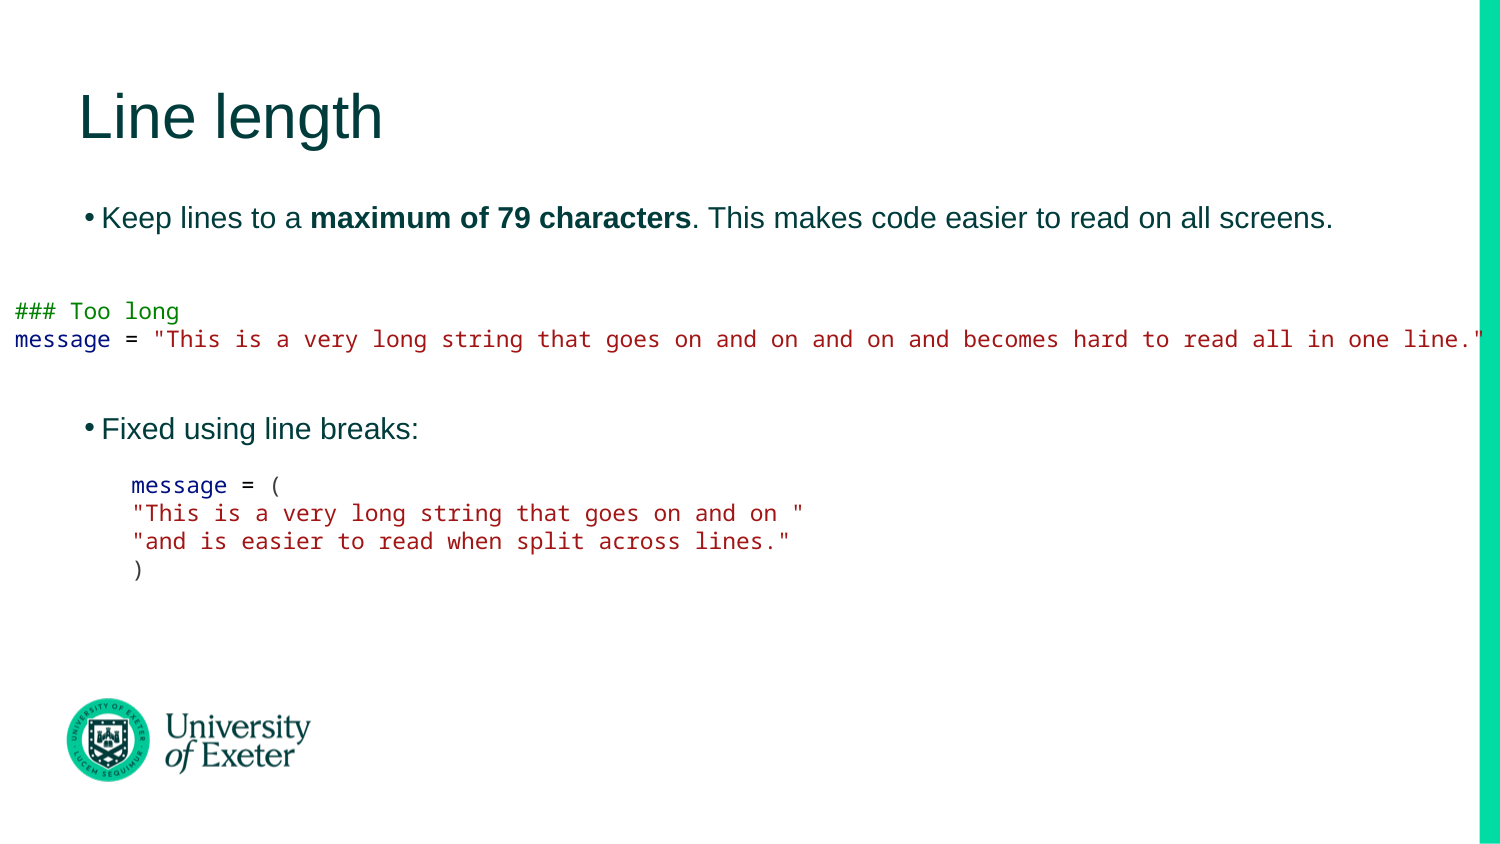

# Line length
Keep lines to a maximum of 79 characters. This makes code easier to read on all screens.

Fixed using line breaks:

### Too long
message = "This is a very long string that goes on and on and on and becomes hard to read all in one line."

message = (
"This is a very long string that goes on and on "
"and is easier to read when split across lines."
)